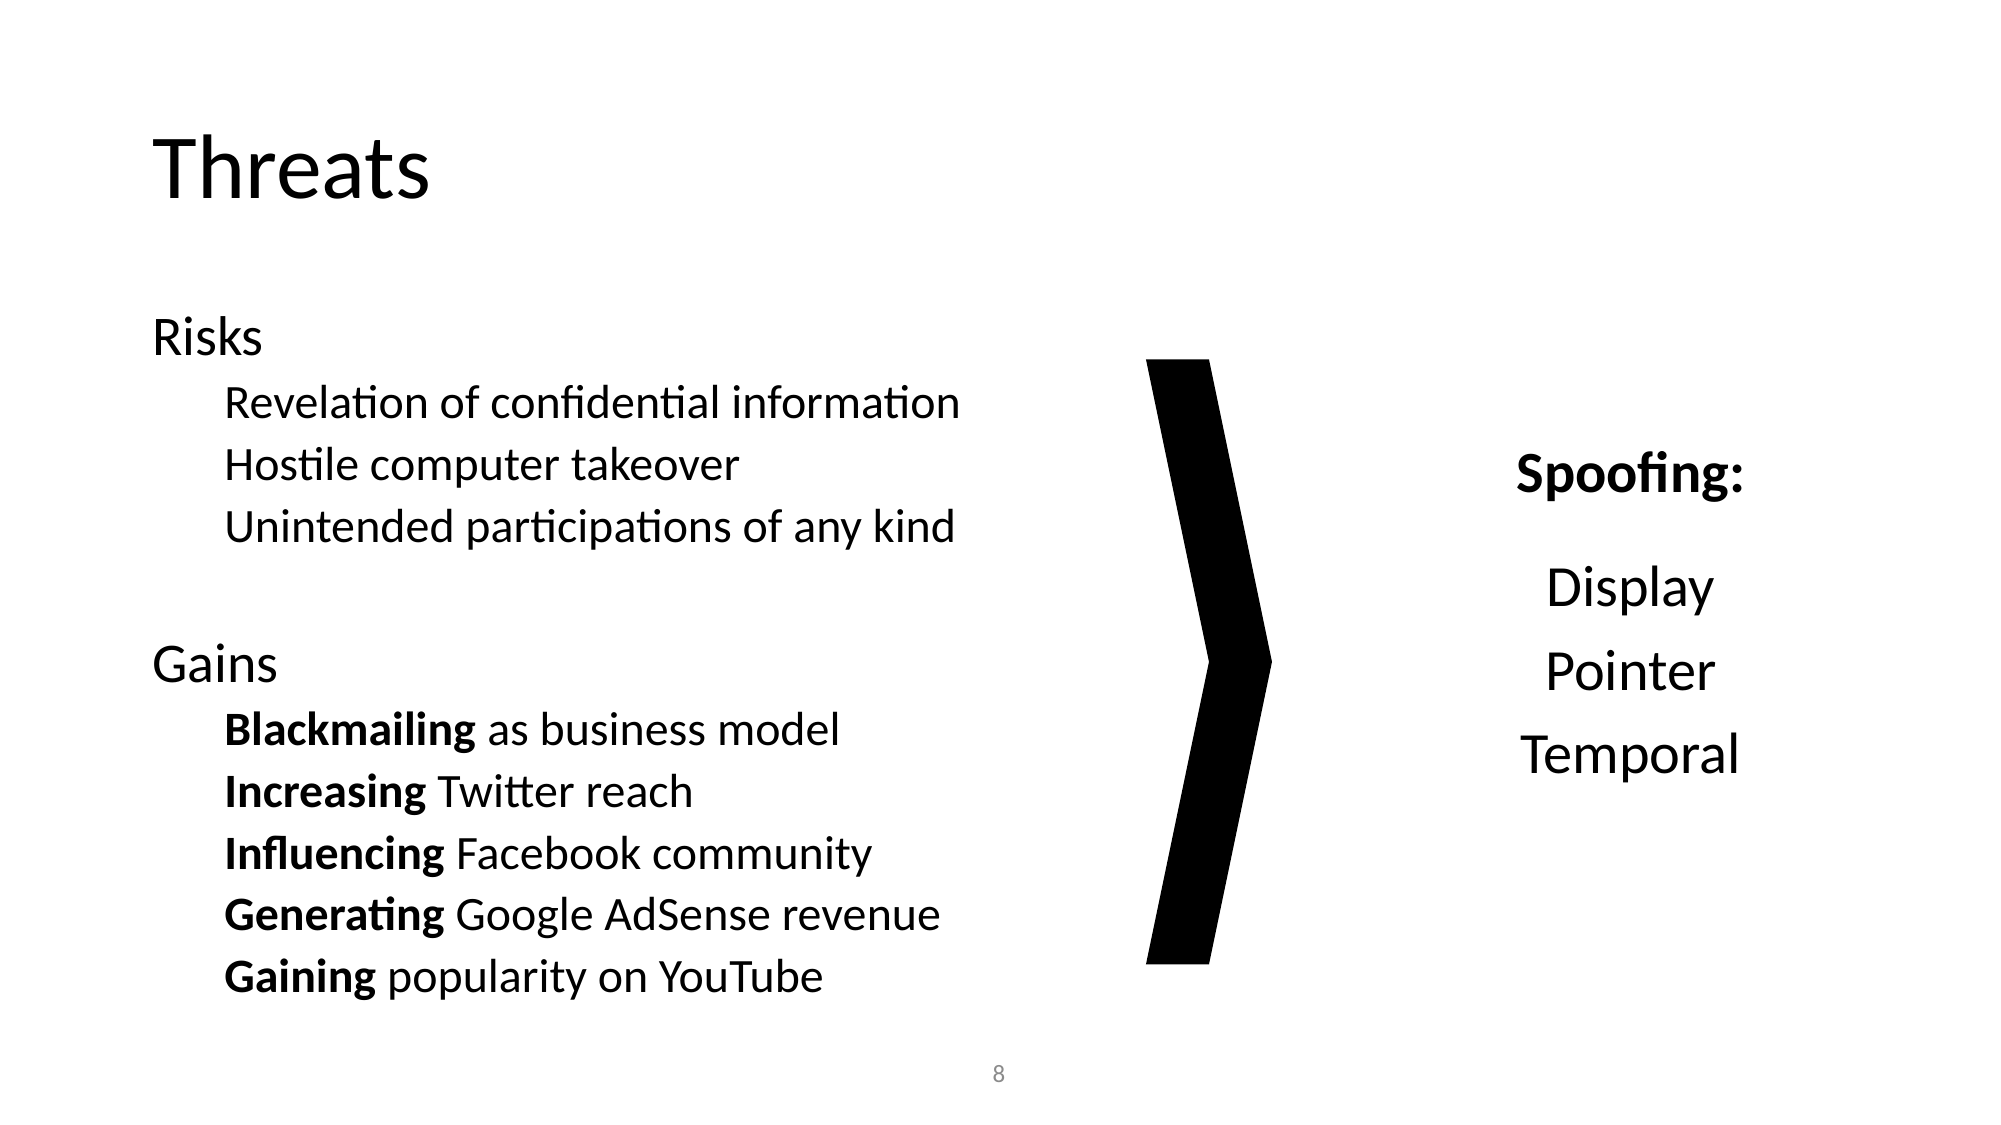

# Threats
Risks
Revelation of confidential information
Hostile computer takeover
Unintended participations of any kind

Gains
Blackmailing as business model
Increasing Twitter reach
Influencing Facebook community
Generating Google AdSense revenue
Gaining popularity on YouTube

Spoofing:
Display
Pointer
Temporal

8